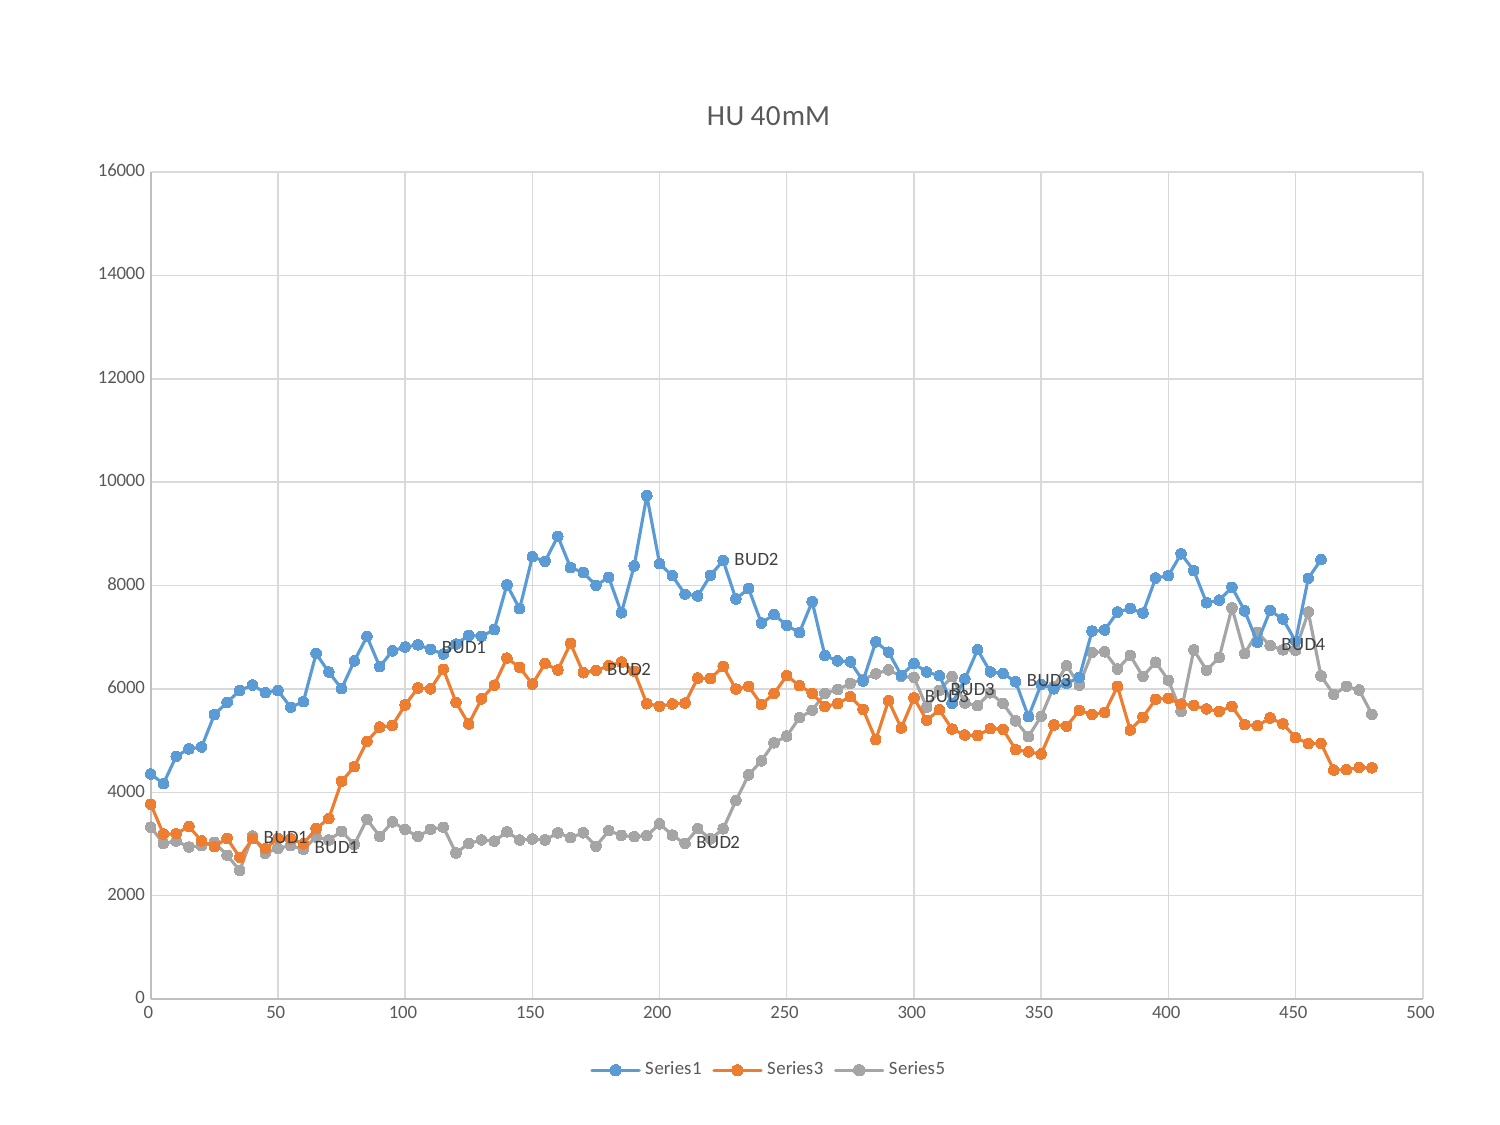

### Chart: HU 40mM

| Category |  |  |  |
|---|---|---|---|